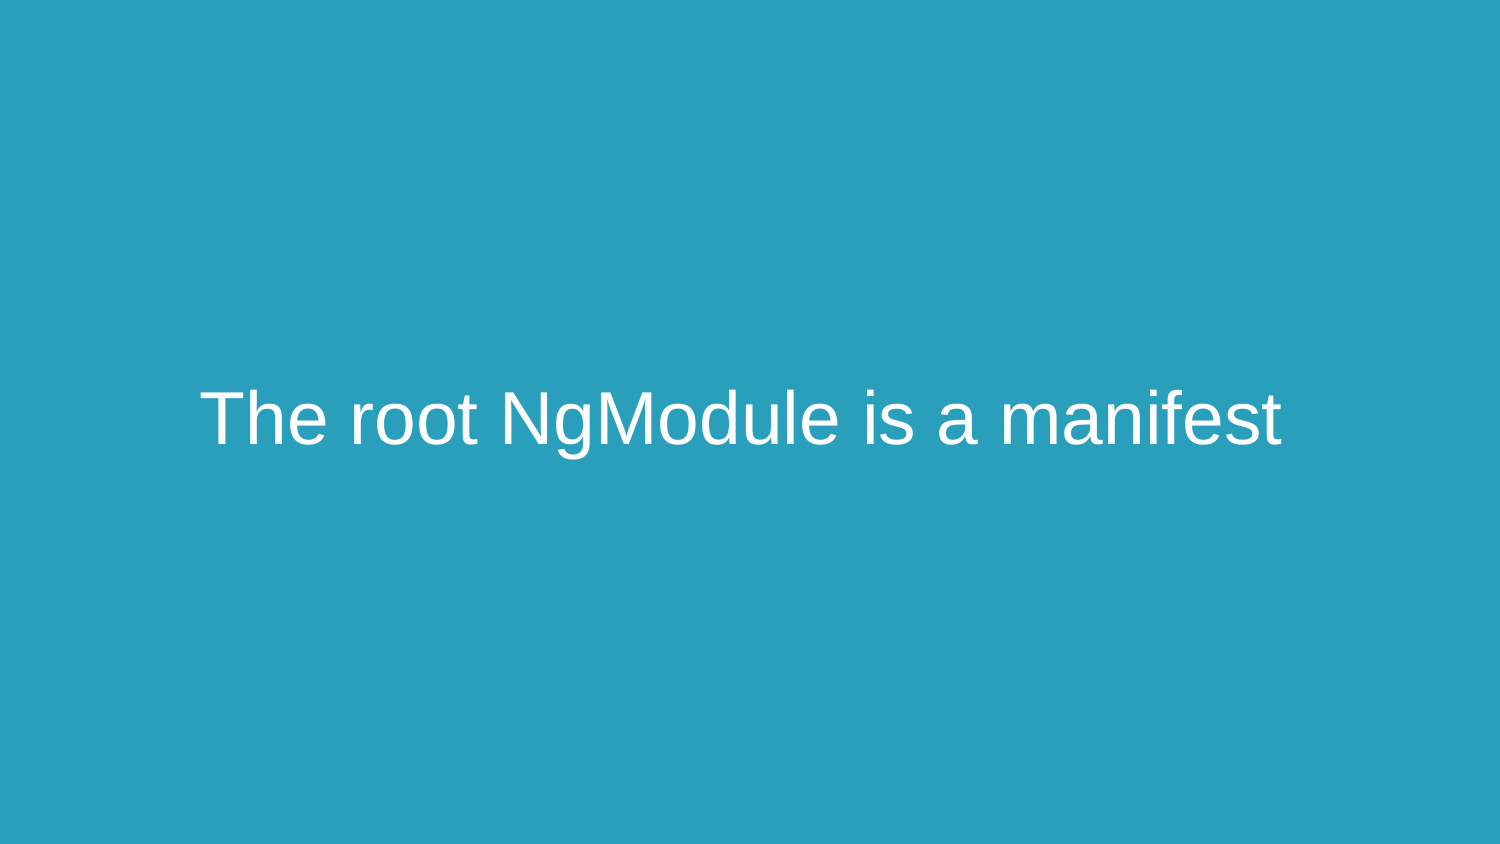

# The root NgModule is a manifest